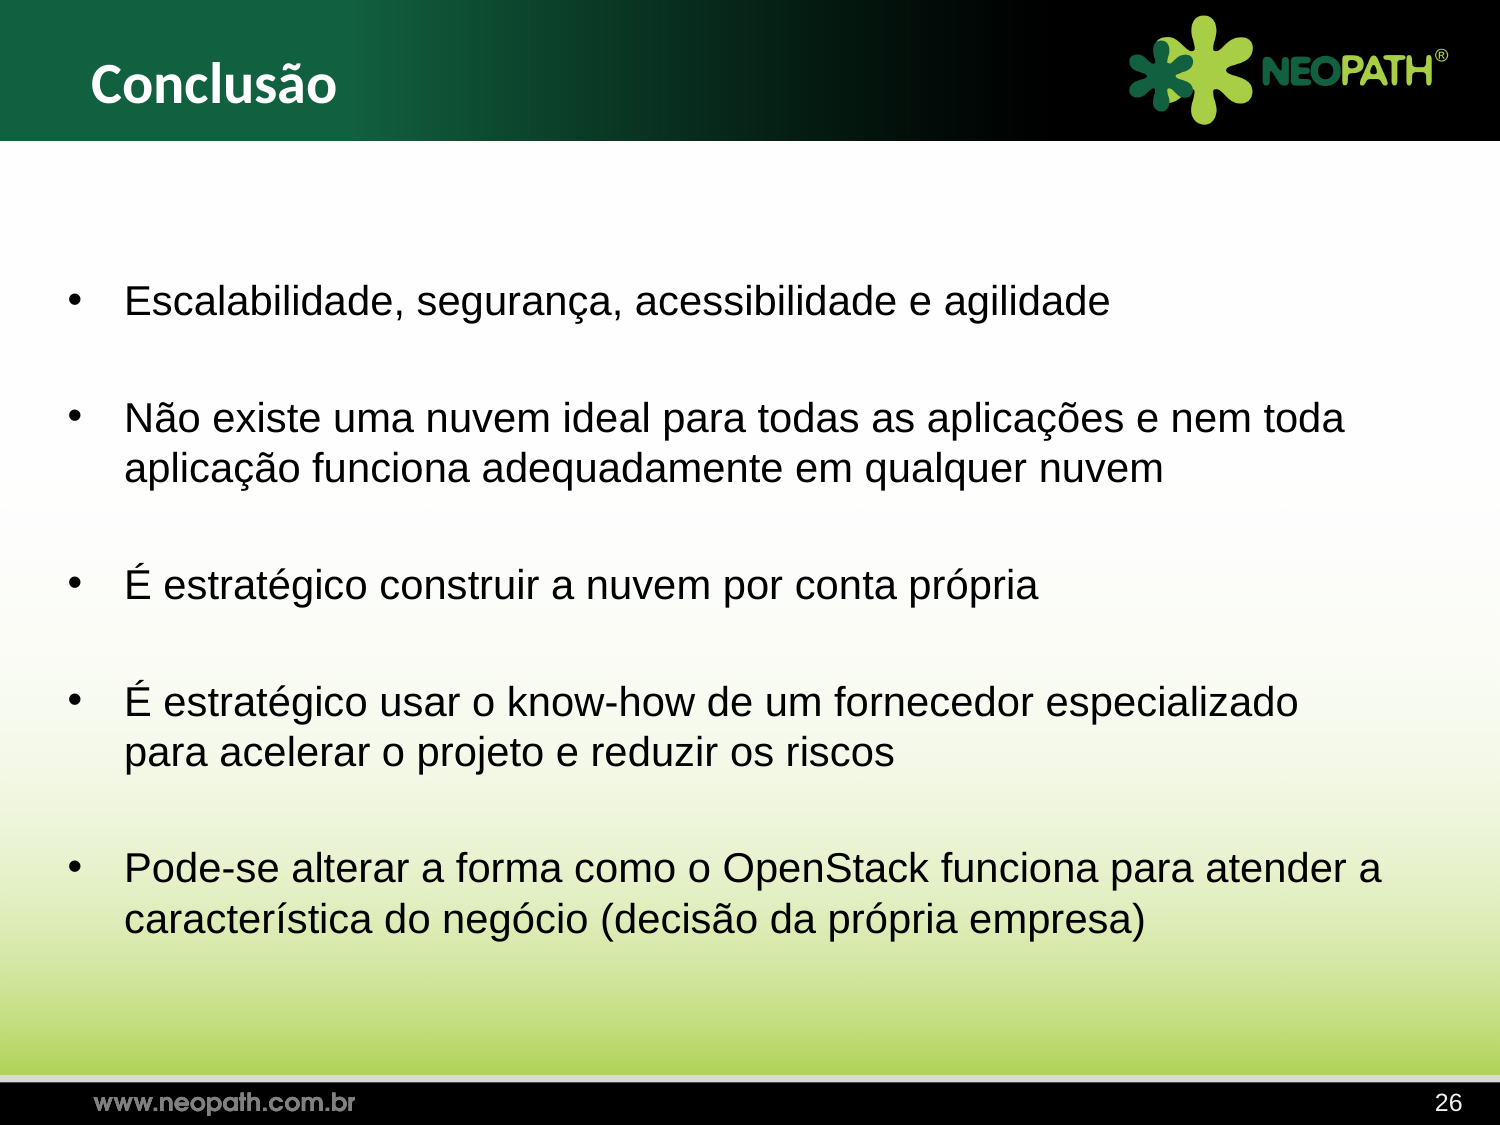

Conclusão

Escalabilidade, segurança, acessibilidade e agilidade

Não existe uma nuvem ideal para todas as aplicações e nem toda aplicação funciona adequadamente em qualquer nuvem

É estratégico construir a nuvem por conta própria

É estratégico usar o know-how de um fornecedor especializado para acelerar o projeto e reduzir os riscos

Pode-se alterar a forma como o OpenStack funciona para atender a característica do negócio (decisão da própria empresa)

26

www.neopath.com.br